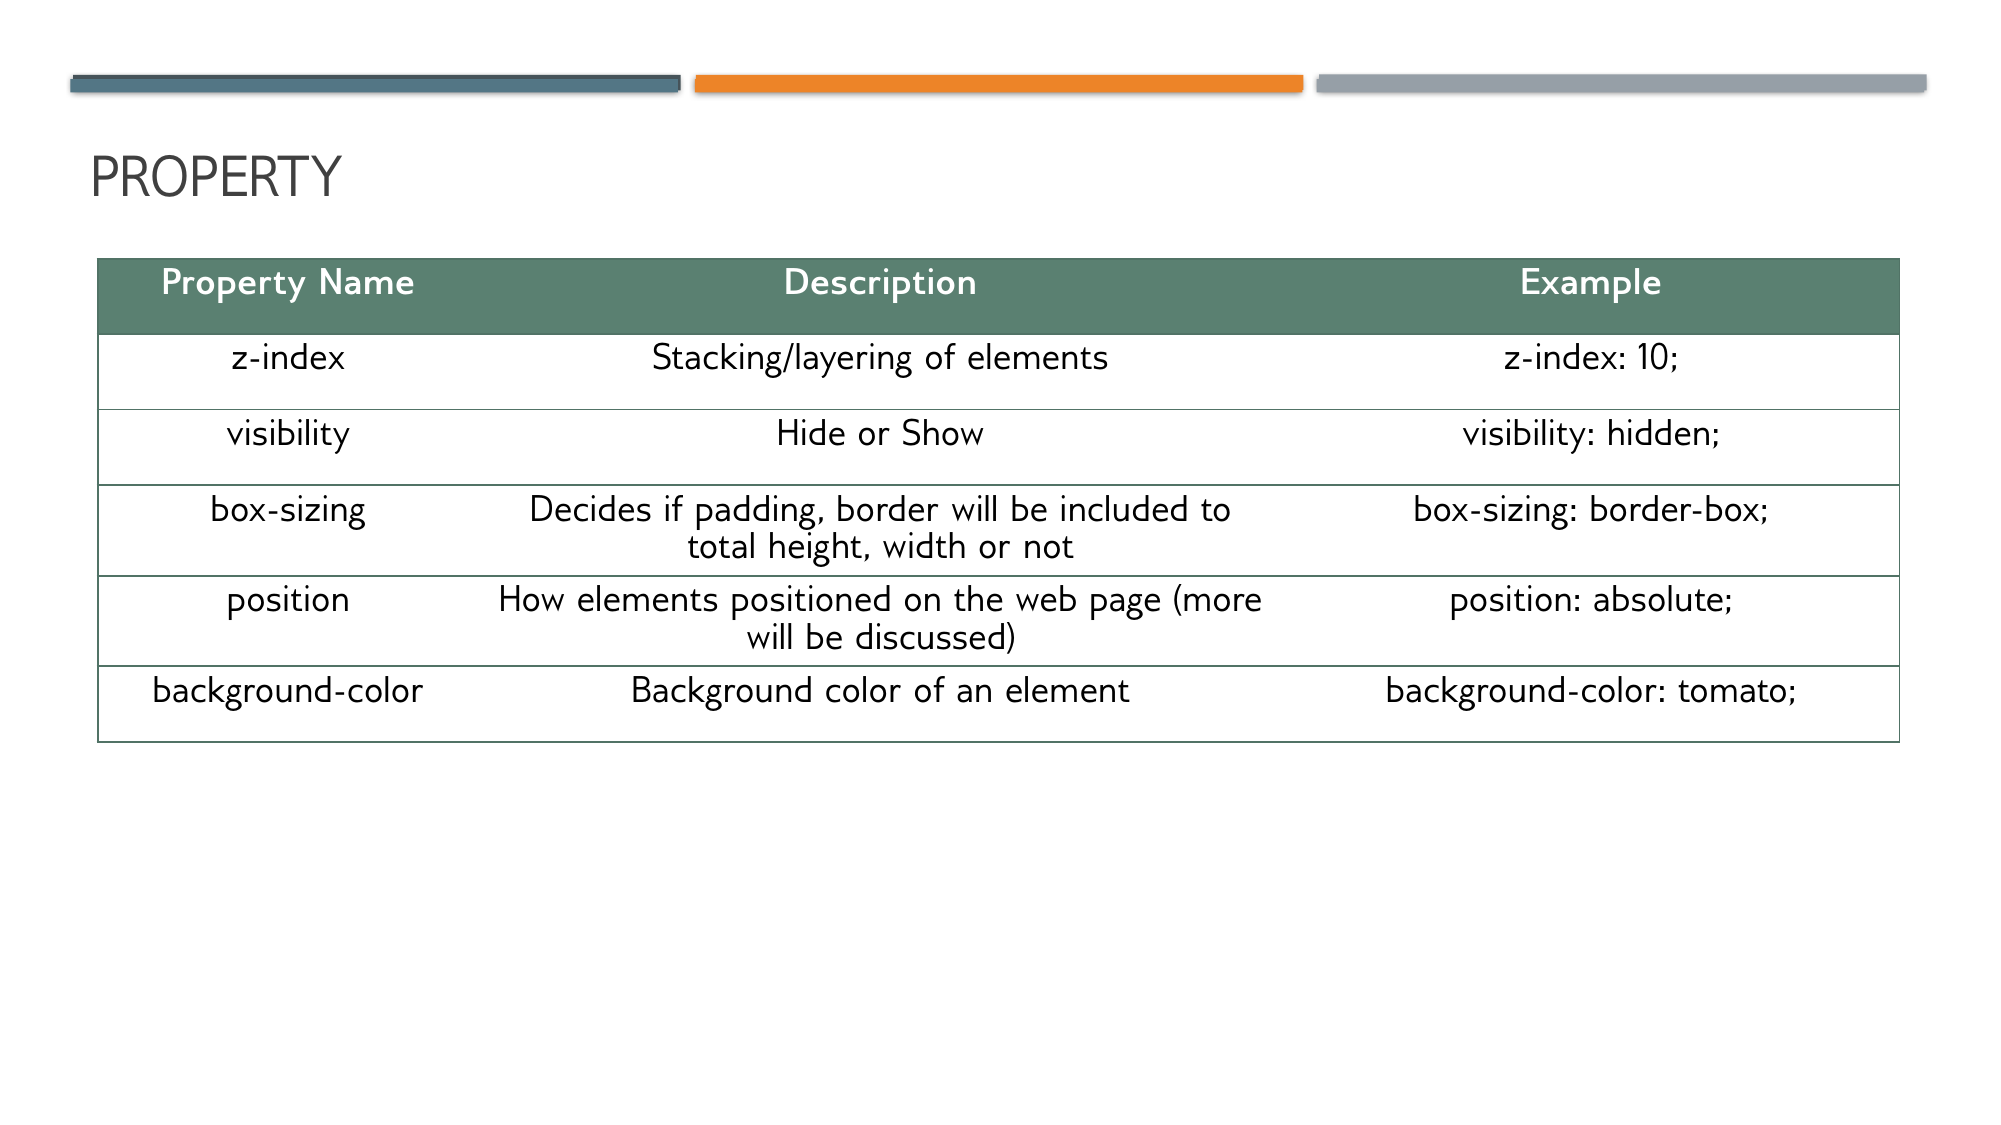

# property
| Property Name | Description | Example |
| --- | --- | --- |
| z-index | Stacking/layering of elements | z-index: 10; |
| visibility | Hide or Show | visibility: hidden; |
| box-sizing | Decides if padding, border will be included to total height, width or not | box-sizing: border-box; |
| position | How elements positioned on the web page (more will be discussed) | position: absolute; |
| background-color | Background color of an element | background-color: tomato; |